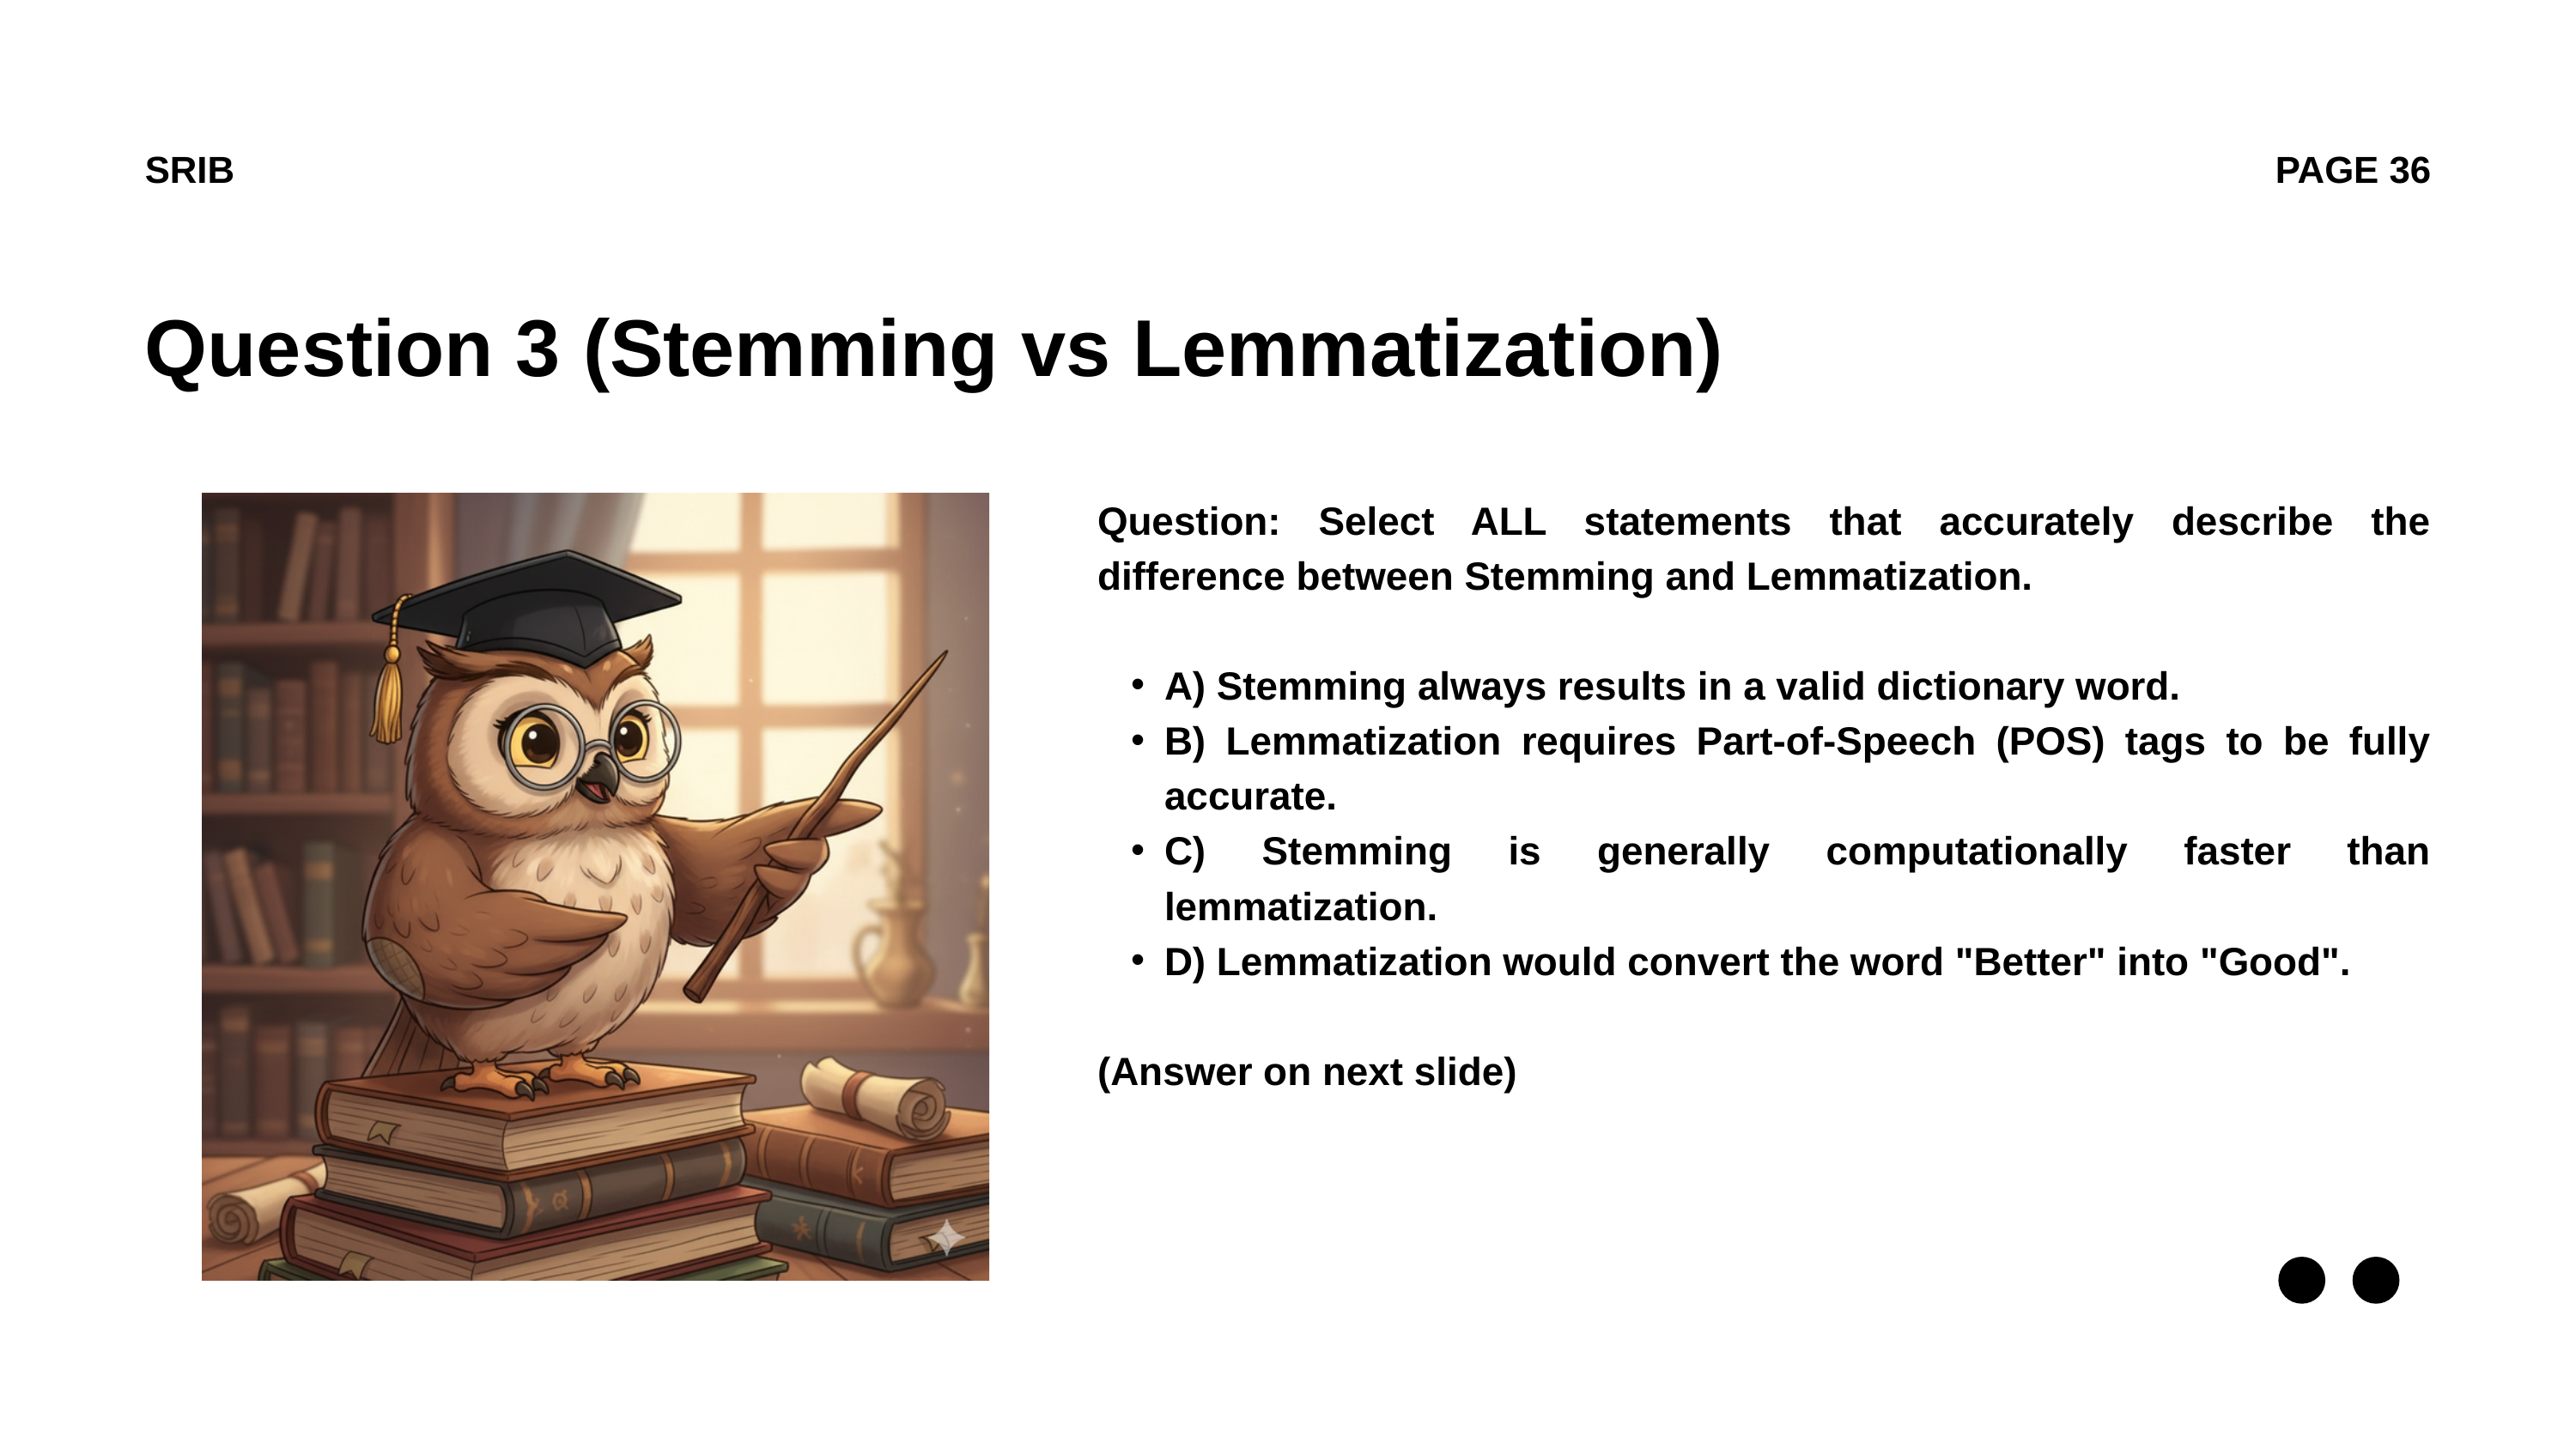

SRIB
PAGE 36
Question 3 (Stemming vs Lemmatization)
Question: Select ALL statements that accurately describe the difference between Stemming and Lemmatization.

A) Stemming always results in a valid dictionary word.
B) Lemmatization requires Part-of-Speech (POS) tags to be fully accurate.
C) Stemming is generally computationally faster than lemmatization.
D) Lemmatization would convert the word "Better" into "Good".

(Answer on next slide)